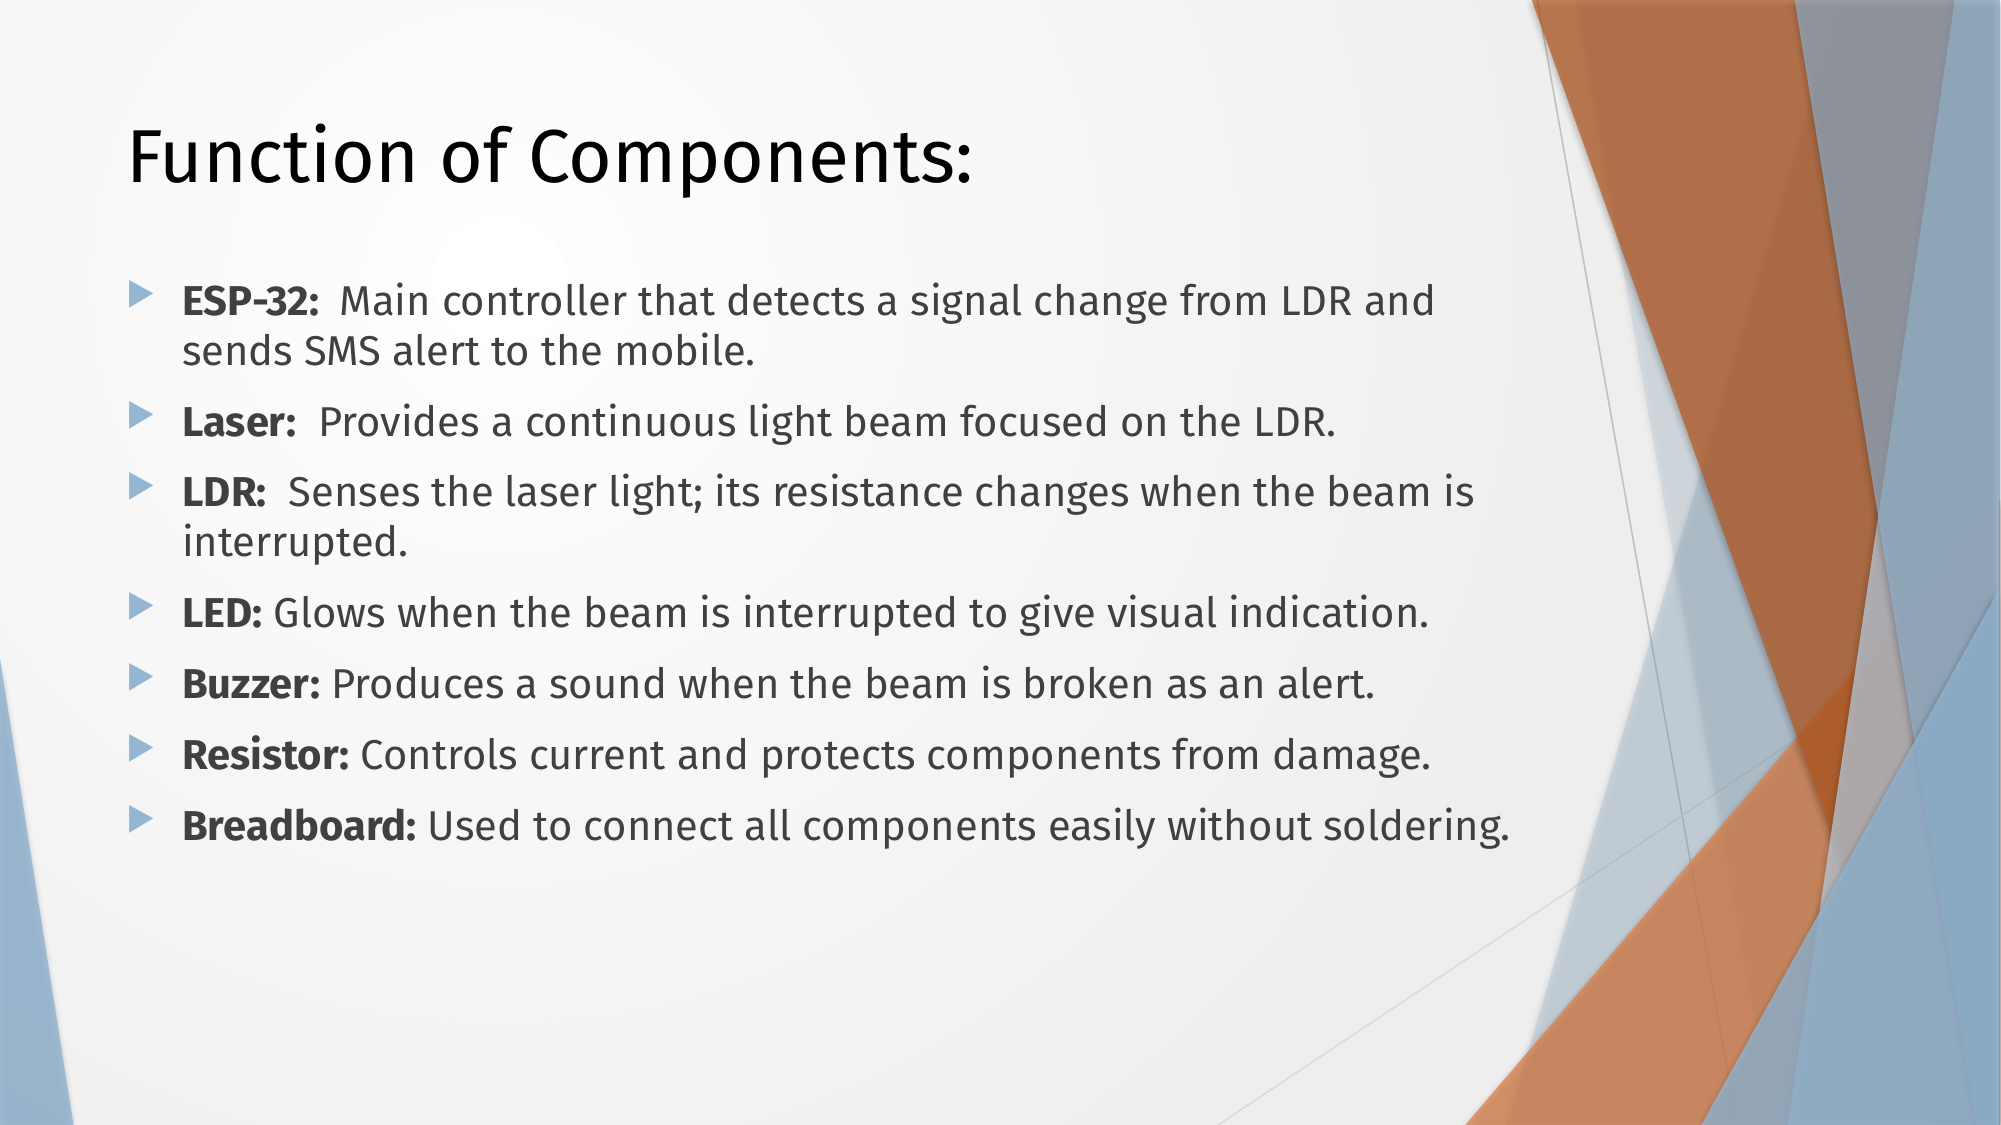

# Function of Components:
ESP-32:  Main controller that detects a signal change from LDR and sends SMS alert to the mobile.
Laser:  Provides a continuous light beam focused on the LDR.
LDR:  Senses the laser light; its resistance changes when the beam is interrupted.
LED: Glows when the beam is interrupted to give visual indication.
Buzzer: Produces a sound when the beam is broken as an alert.
Resistor: Controls current and protects components from damage.
Breadboard: Used to connect all components easily without soldering.